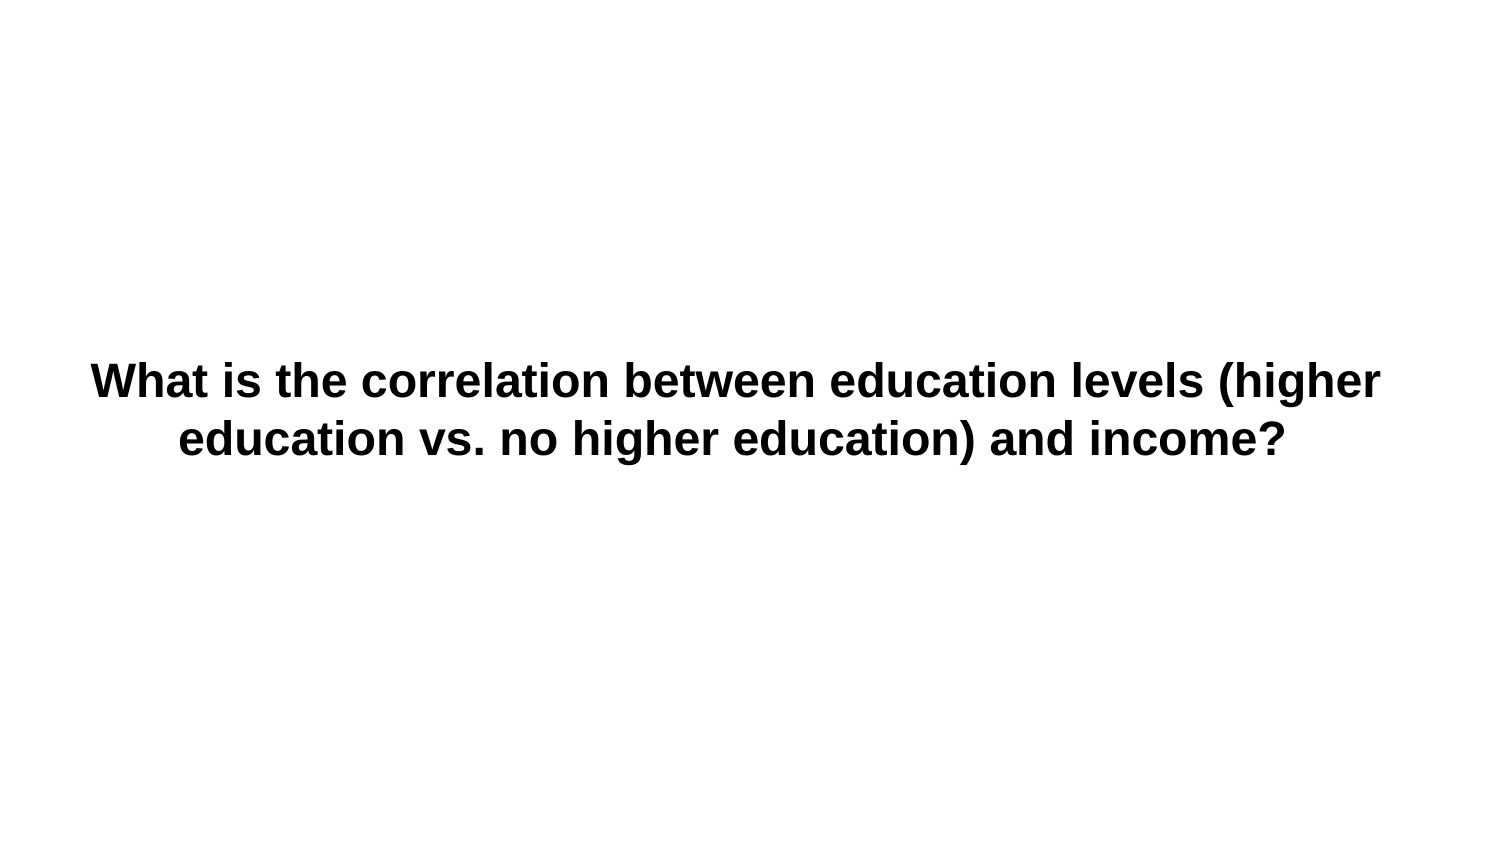

# What is the correlation between education levels (higher education vs. no higher education) and income?